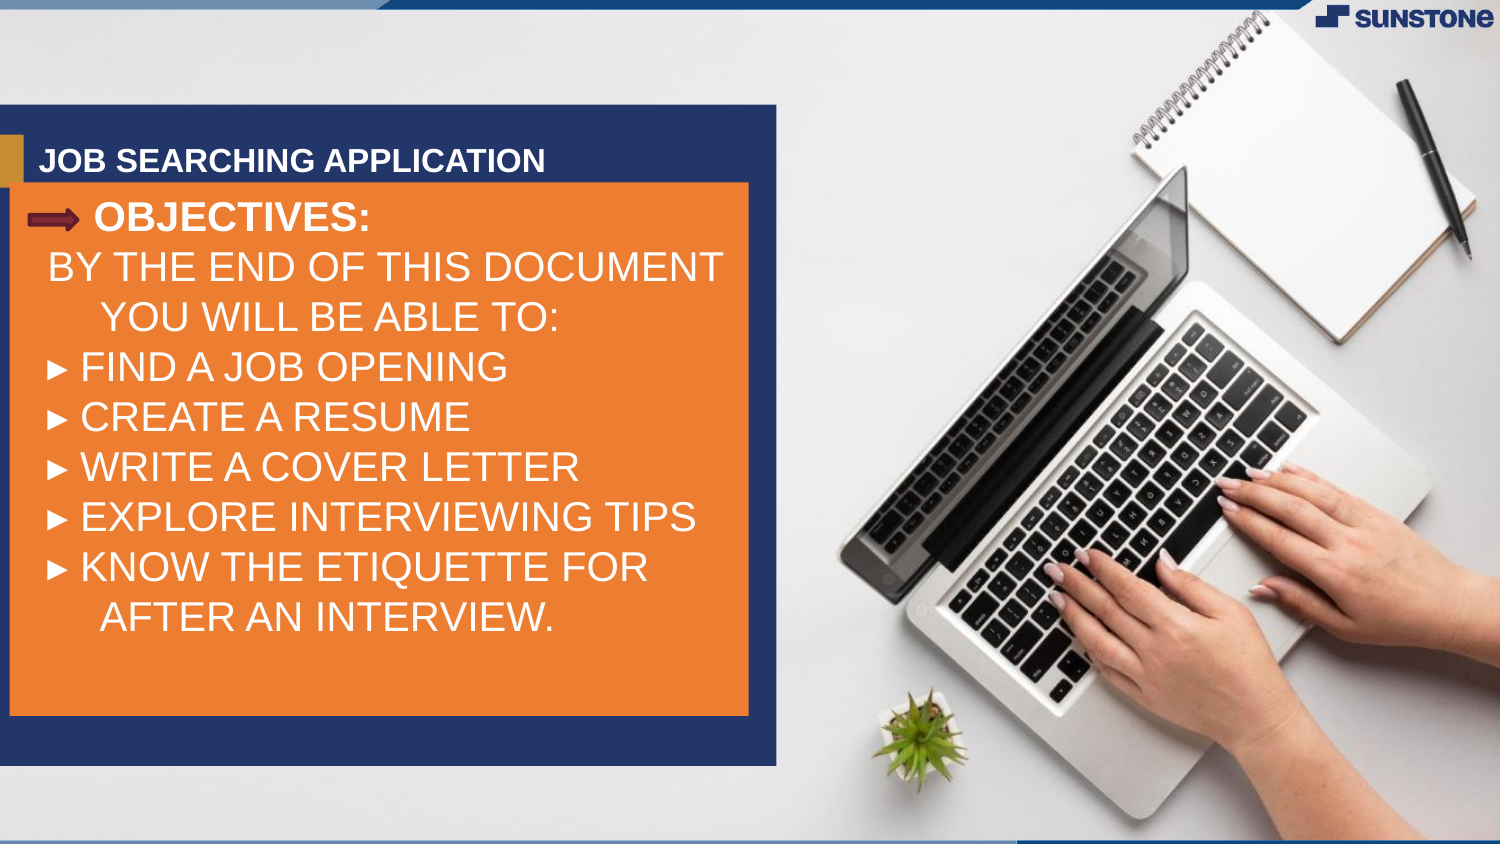

# JOB SEARCHING APPLICATION
    OBJECTIVES:
BY THE END OF THIS DOCUMENT YOU WILL BE ABLE TO:
▸ FIND A JOB OPENING
▸ CREATE A RESUME
▸ WRITE A COVER LETTER
▸ EXPLORE INTERVIEWING TIPS
▸ KNOW THE ETIQUETTE FOR AFTER AN INTERVIEW.